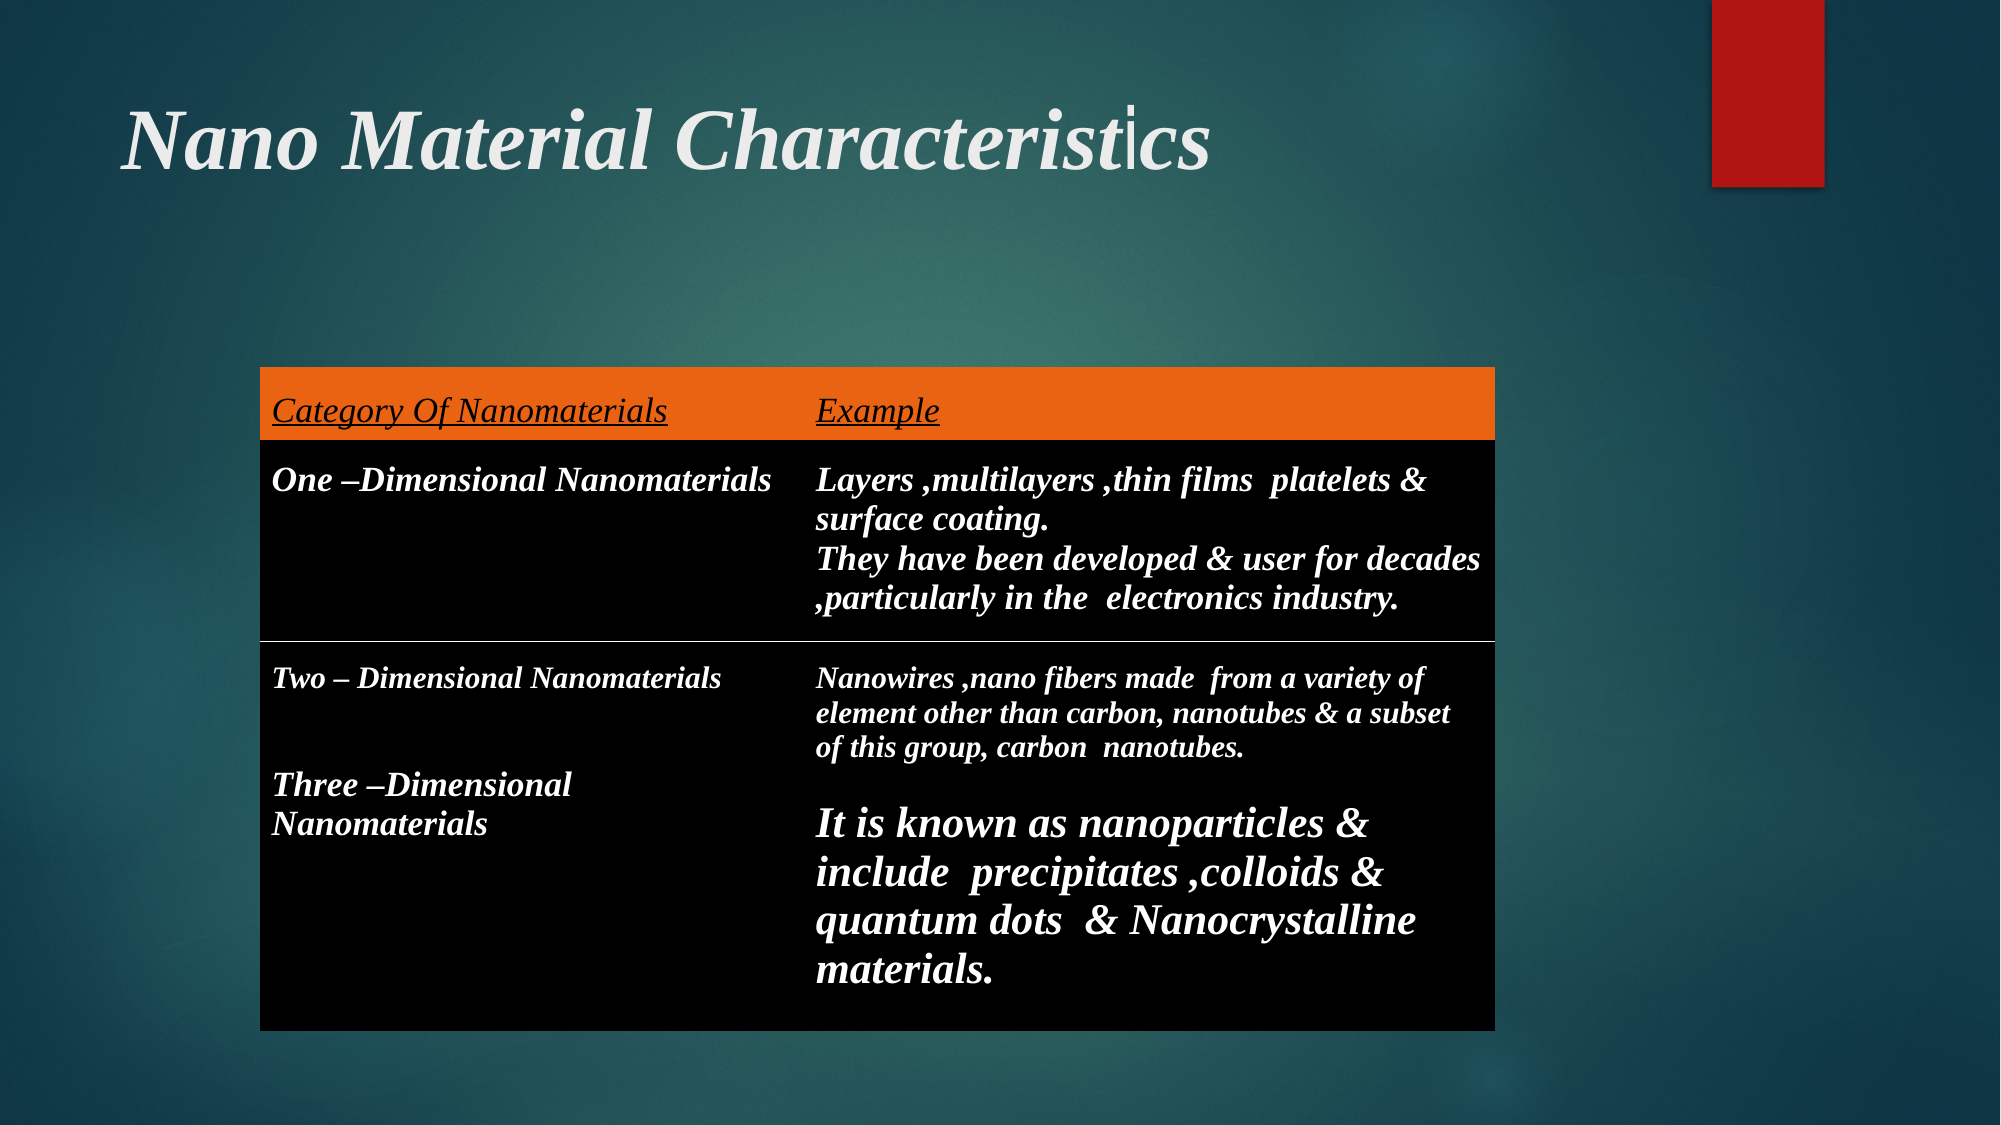

# Nano Material Characteristics
| Category Of Nanomaterials | Example |
| --- | --- |
| One –Dimensional Nanomaterials | Layers ,multilayers ,thin films  platelets & surface coating. They have been developed & user for decades ,particularly in the  electronics industry. |
| Two – Dimensional Nanomaterials Three –Dimensional  Nanomaterials | Nanowires ,nano fibers made  from a variety of element other than carbon, nanotubes & a subset of this group, carbon  nanotubes. It is known as nanoparticles & include  precipitates ,colloids & quantum dots  & Nanocrystalline materials. |